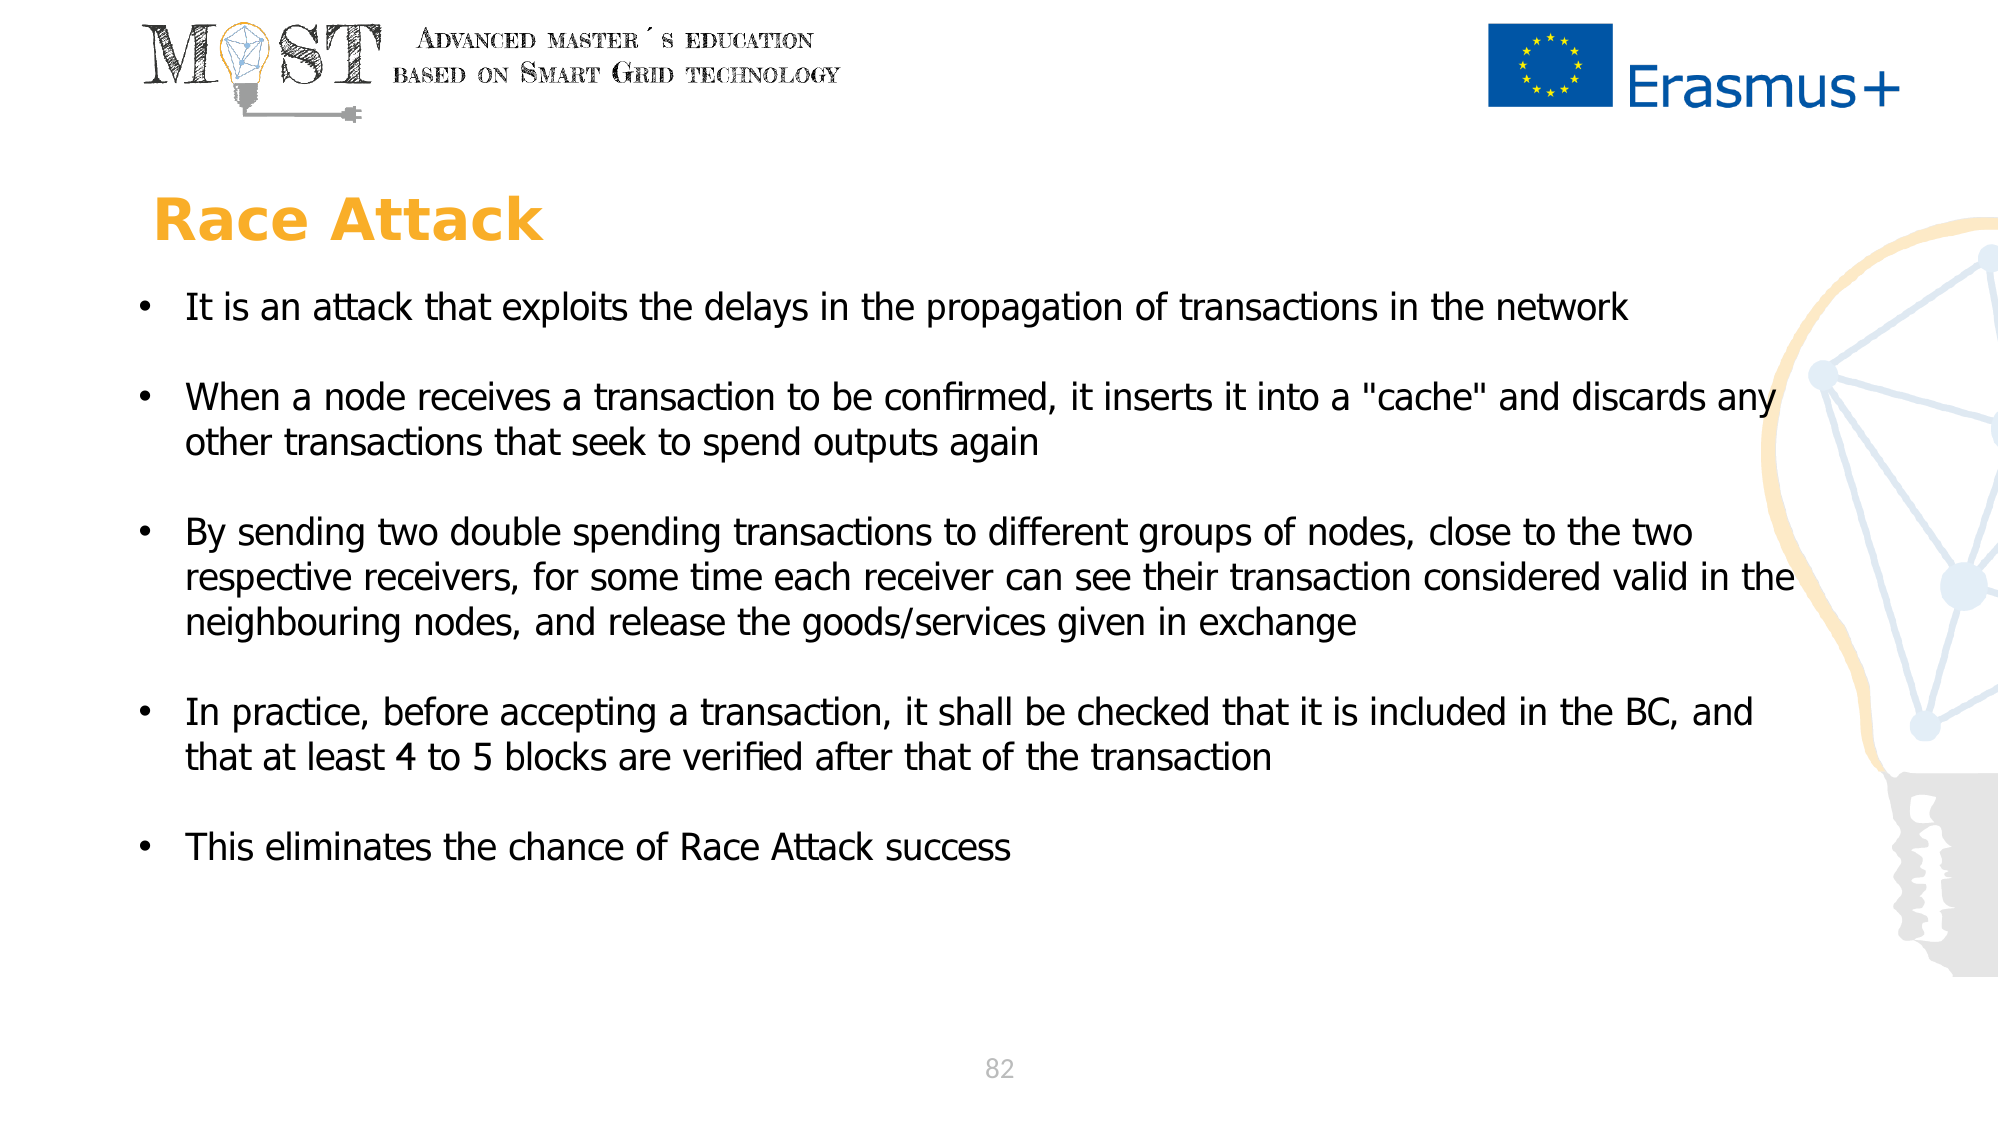

# Race Attack
It is an attack that exploits the delays in the propagation of transactions in the network

When a node receives a transaction to be confirmed, it inserts it into a "cache" and discards any other transactions that seek to spend outputs again

By sending two double spending transactions to different groups of nodes, close to the two respective receivers, for some time each receiver can see their transaction considered valid in the neighbouring nodes, and release the goods/services given in exchange

In practice, before accepting a transaction, it shall be checked that it is included in the BC, and that at least 4 to 5 blocks are verified after that of the transaction

This eliminates the chance of Race Attack success
82